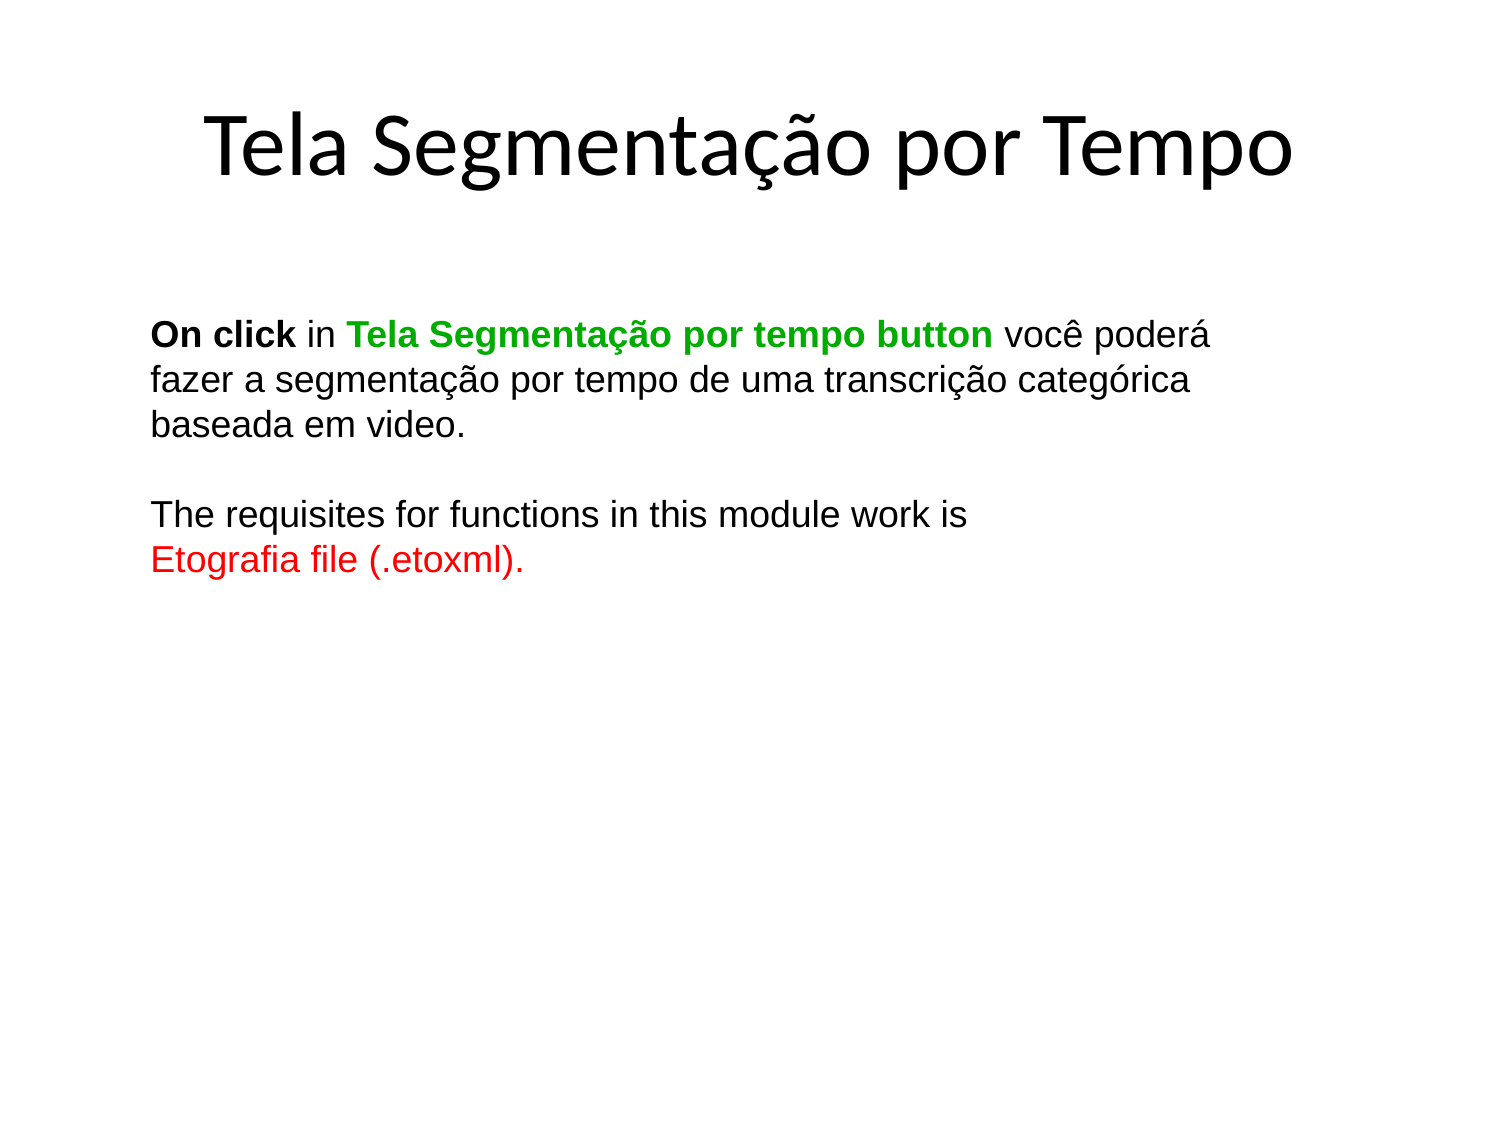

# Tela Segmentação por Tempo
On click in Tela Segmentação por tempo button você poderá fazer a segmentação por tempo de uma transcrição categórica baseada em video.
The requisites for functions in this module work is
Etografia file (.etoxml).